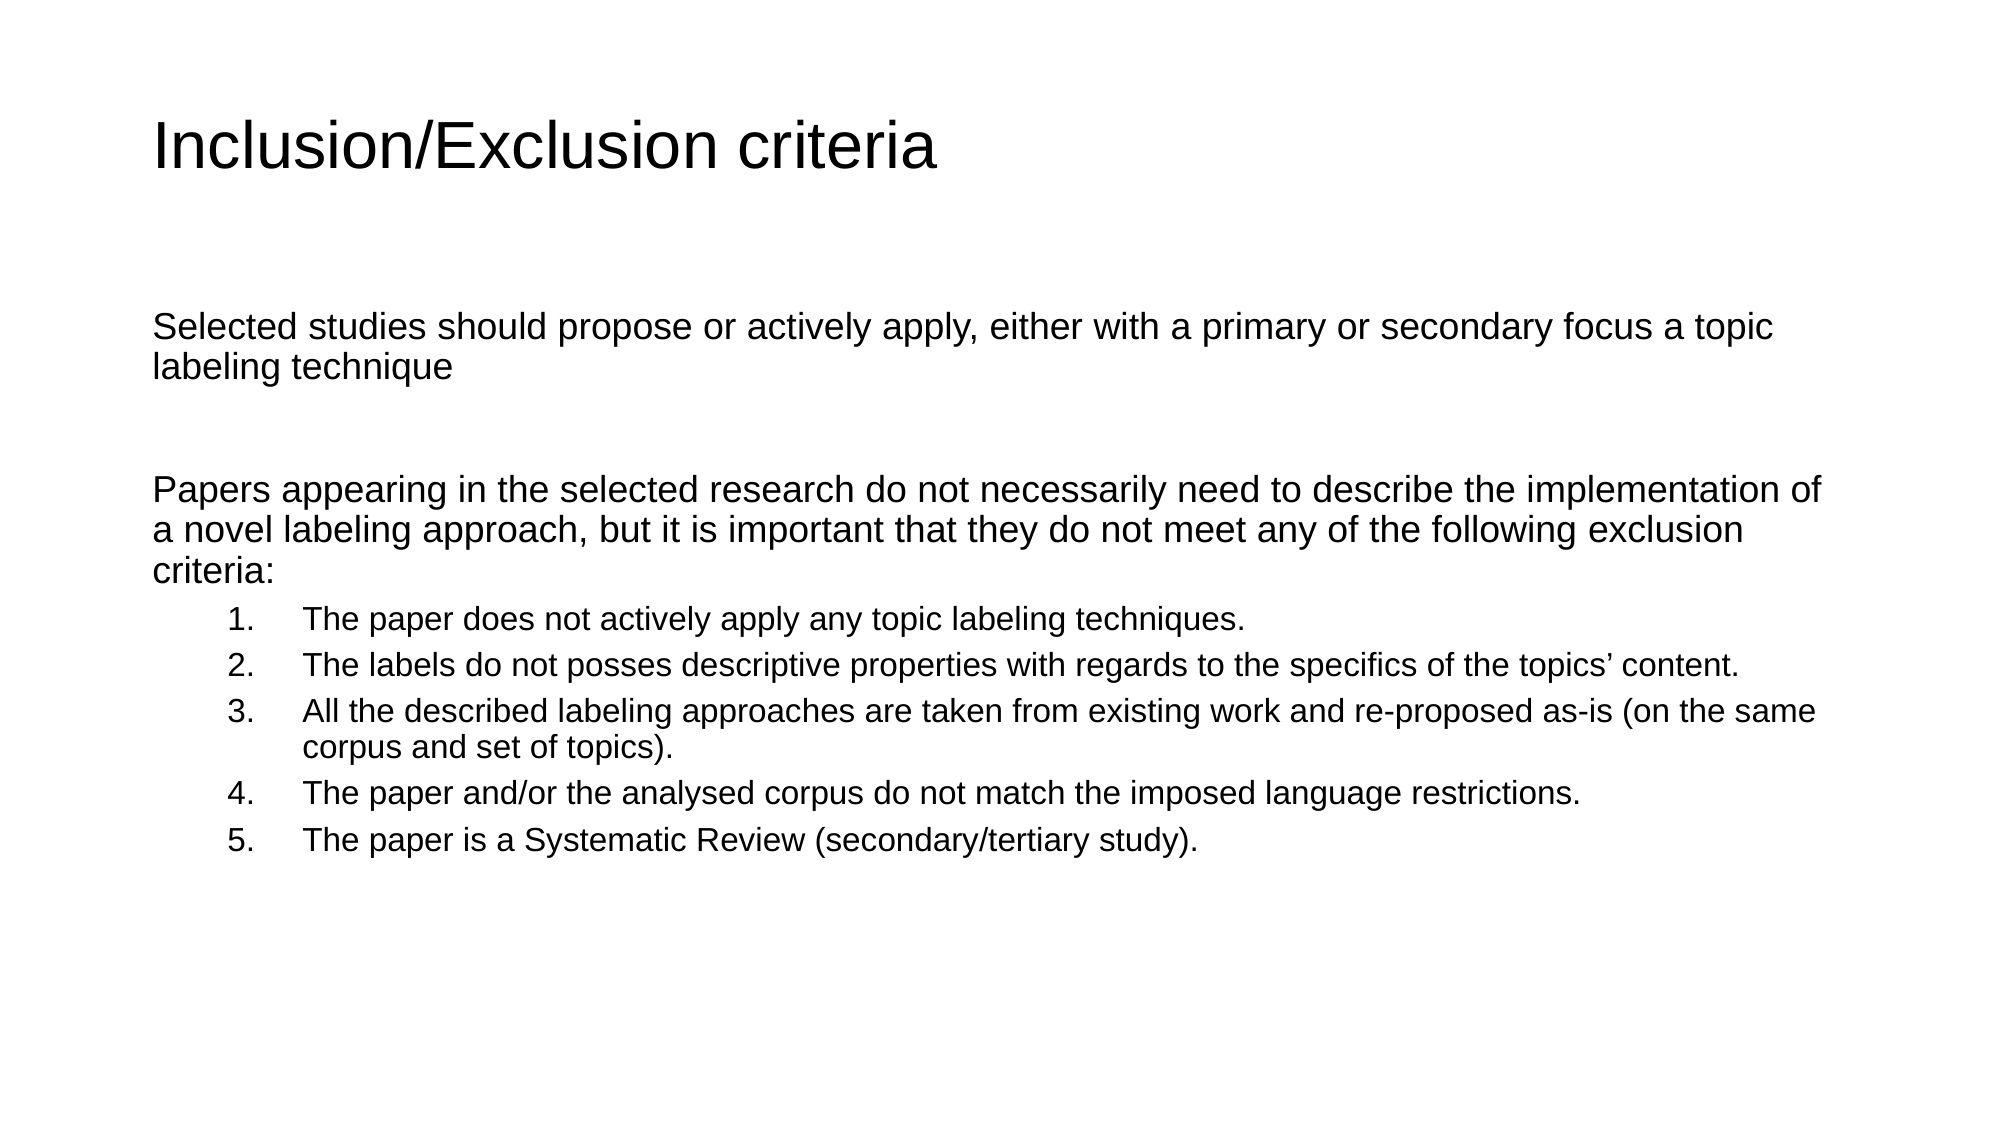

# Inclusion/Exclusion criteria
Selected studies should propose or actively apply, either with a primary or secondary focus a topic labeling technique

Papers appearing in the selected research do not necessarily need to describe the implementation of a novel labeling approach, but it is important that they do not meet any of the following exclusion criteria:
The paper does not actively apply any topic labeling techniques.
The labels do not posses descriptive properties with regards to the specifics of the topics’ content.
All the described labeling approaches are taken from existing work and re-proposed as-is (on the same corpus and set of topics).
The paper and/or the analysed corpus do not match the imposed language restrictions.
The paper is a Systematic Review (secondary/tertiary study).